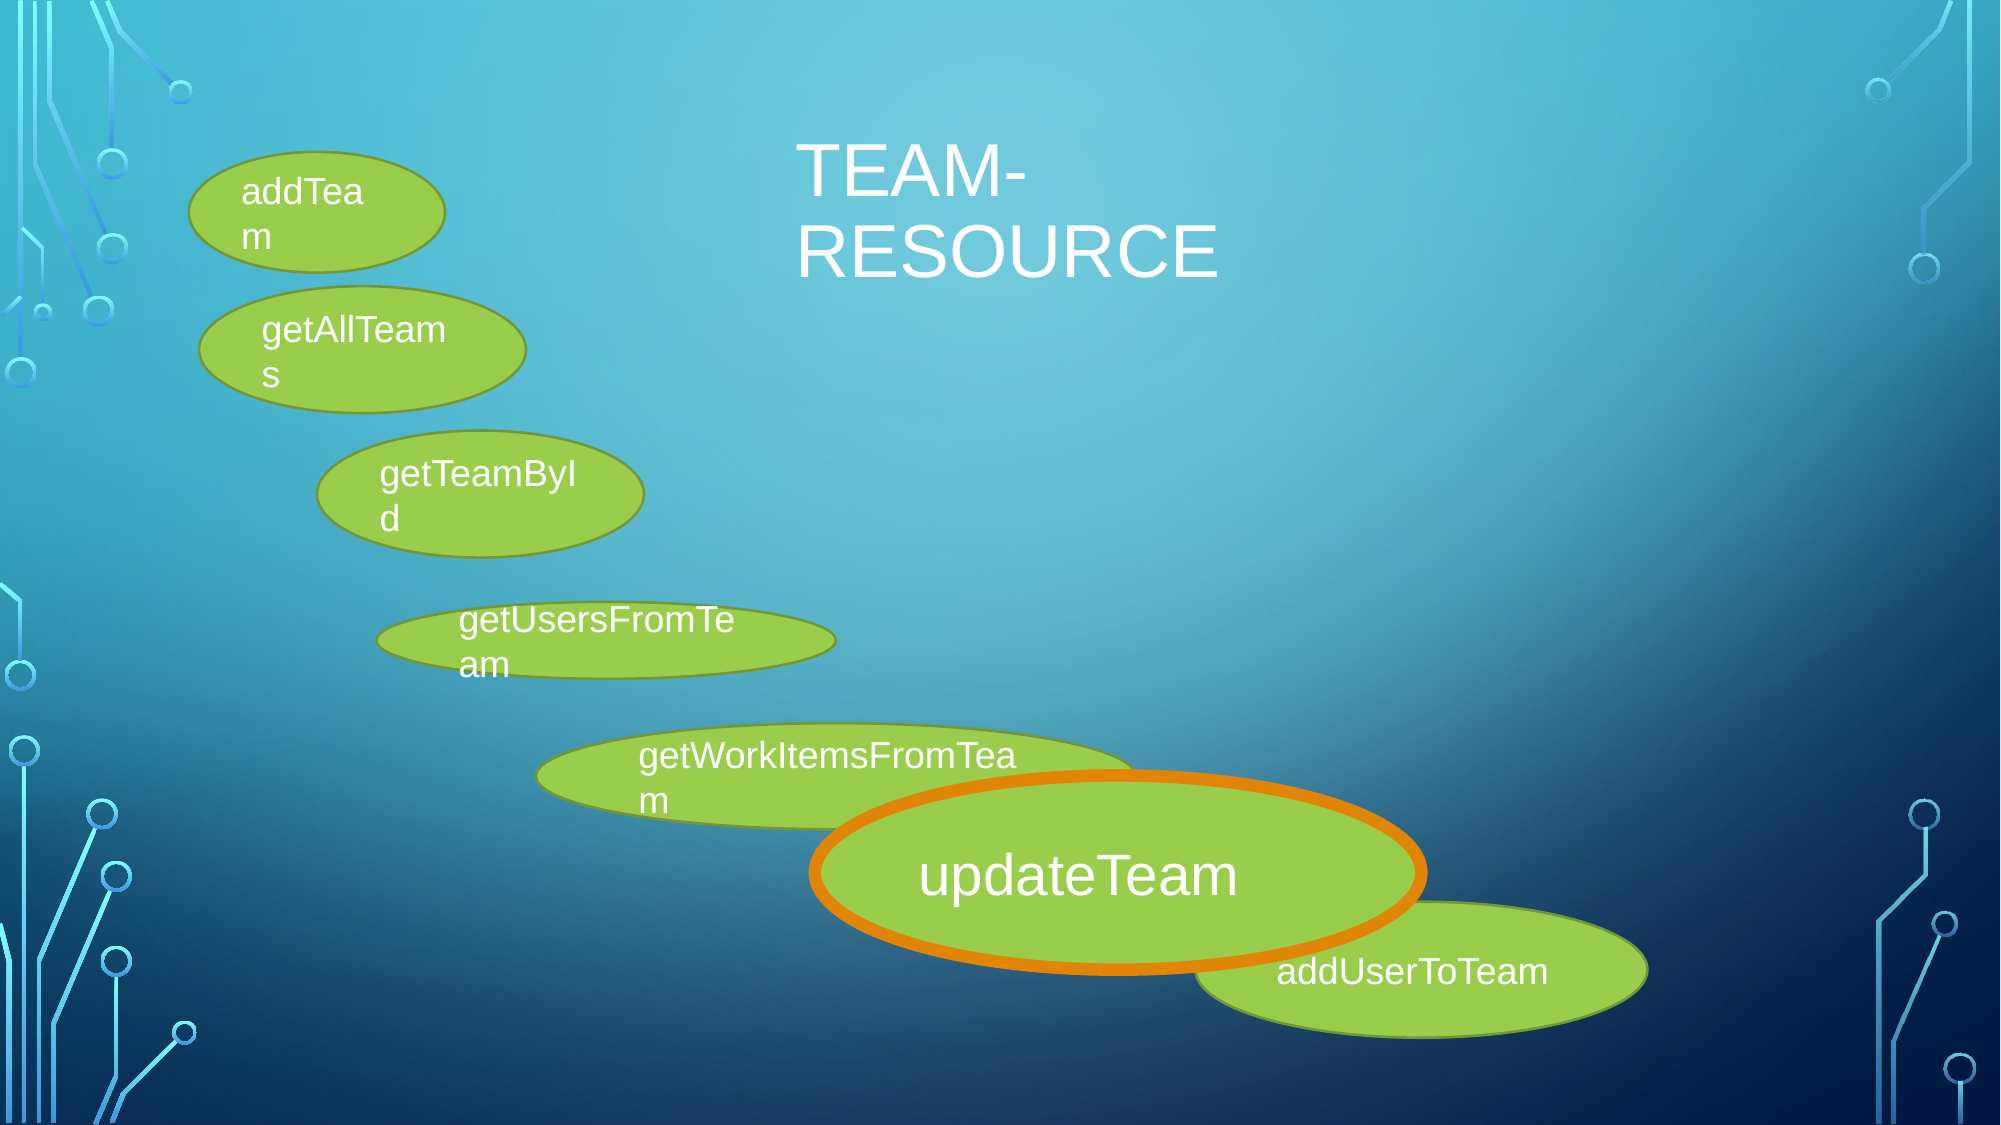

# TEAM-RESOURCE
addTeam
getAllTeams
getTeamById
getUsersFromTeam
getWorkItemsFromTeam
updateTeam
addUserToTeam